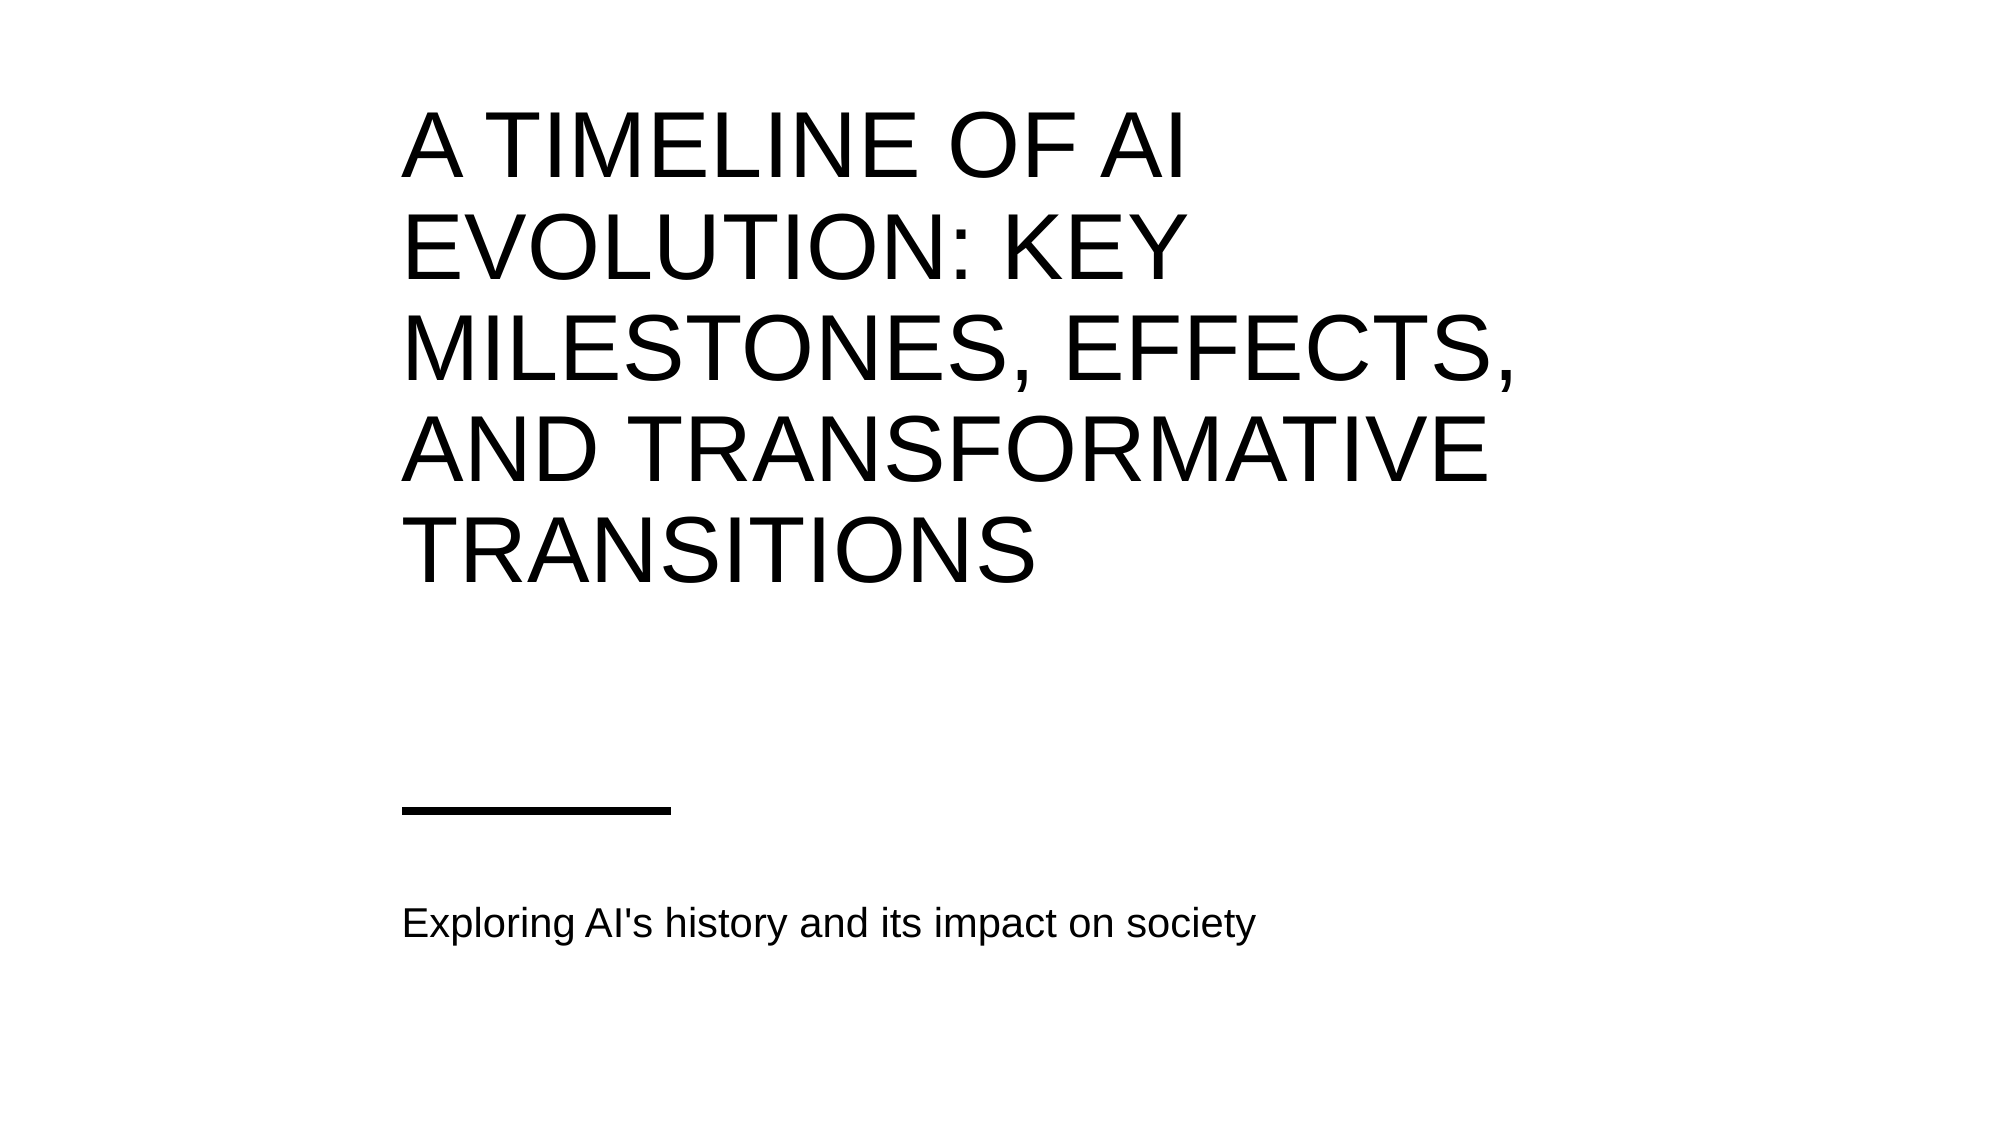

# A Timeline of AI Evolution: Key Milestones, Effects, and Transformative Transitions
Exploring AI's history and its impact on society